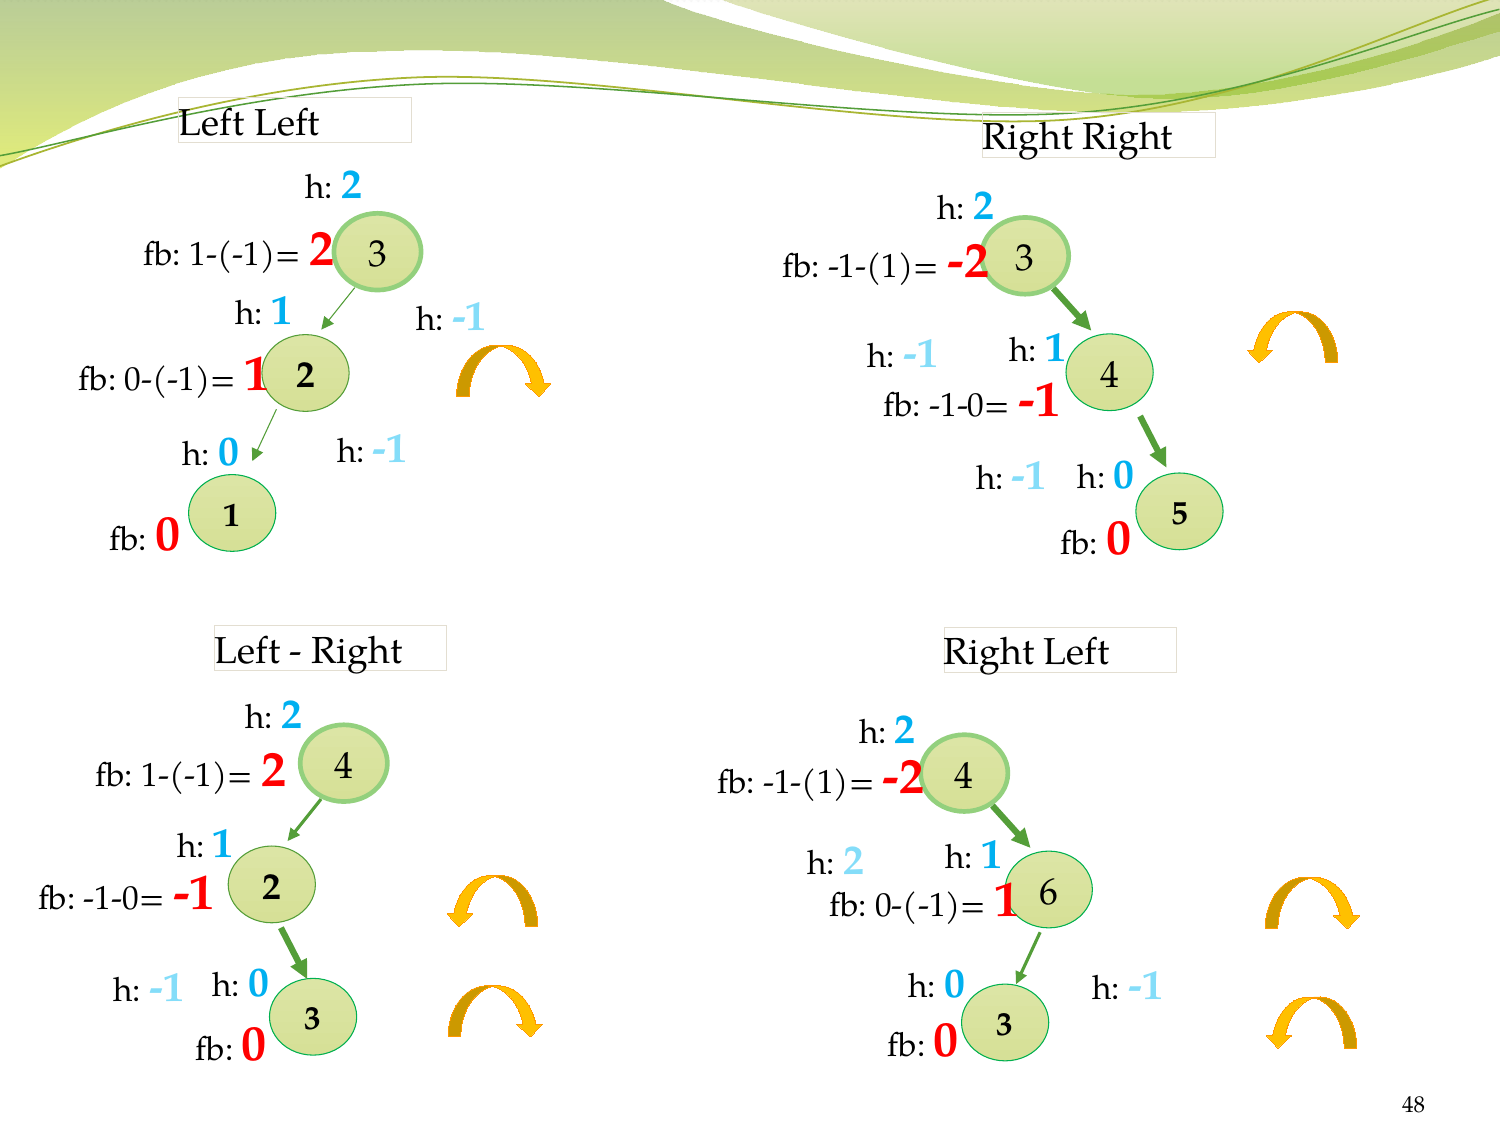

Left Left
Right Right
h: 2
3
fb: 1-(-1)= 2
h: 1
h: -1
2
fb: 0-(-1)= 1
h: -1
h: 0
1
fb: 0
h: 2
3
fb: -1-(1)= -2
h: 1
h: -1
4
fb: -1-0= -1
h: 0
h: -1
5
fb: 0

Left - Right
Right Left
h: 2
4
fb: 1-(-1)= 2
h: 1
2
fb: -1-0= -1
h: 0
h: -1
3
fb: 0
h: 2
4
fb: -1-(1)= -2
h: 1
h: 2
6
fb: 0-(-1)= 1
h: 0
h: -1
3
fb: 0

48